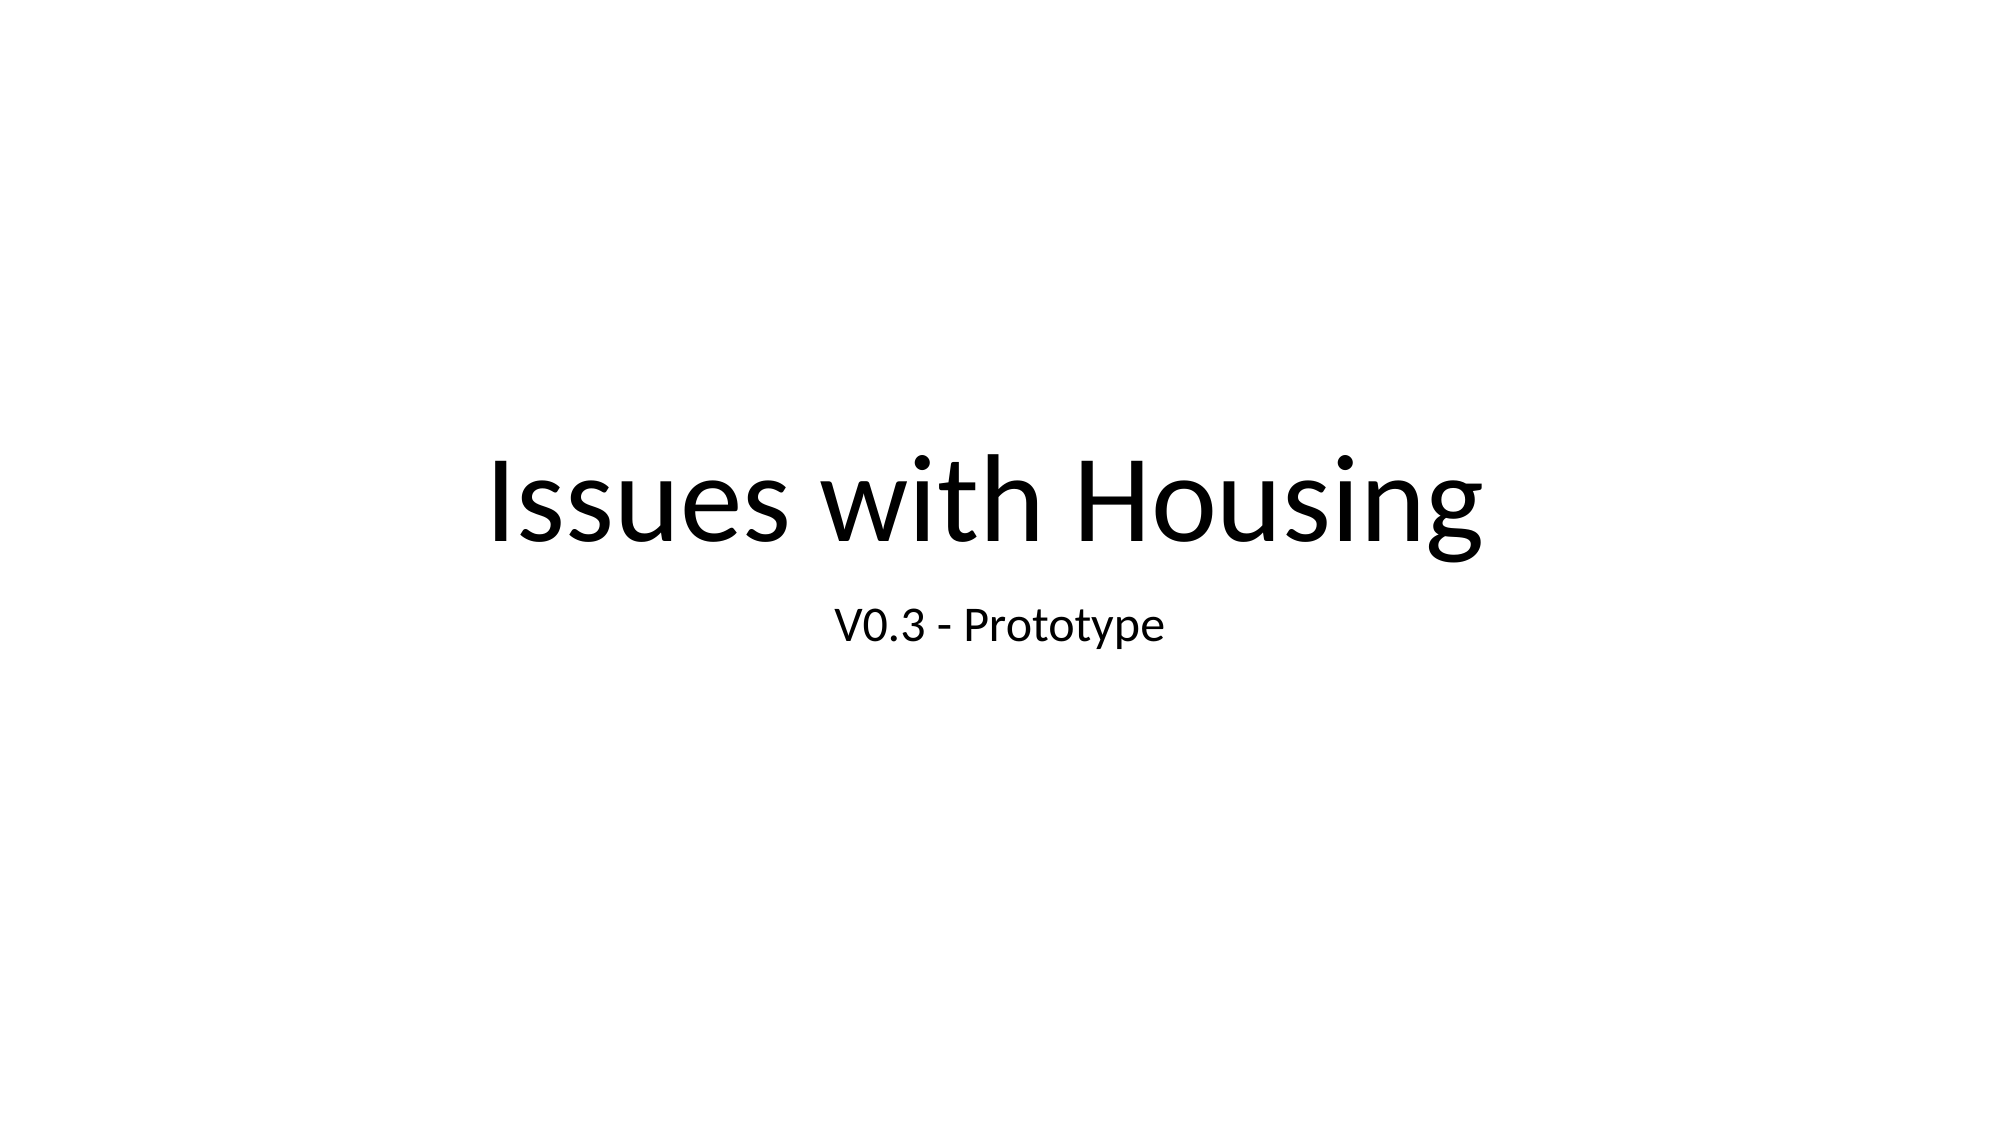

# Issues with Housing
V0.3 - Prototype